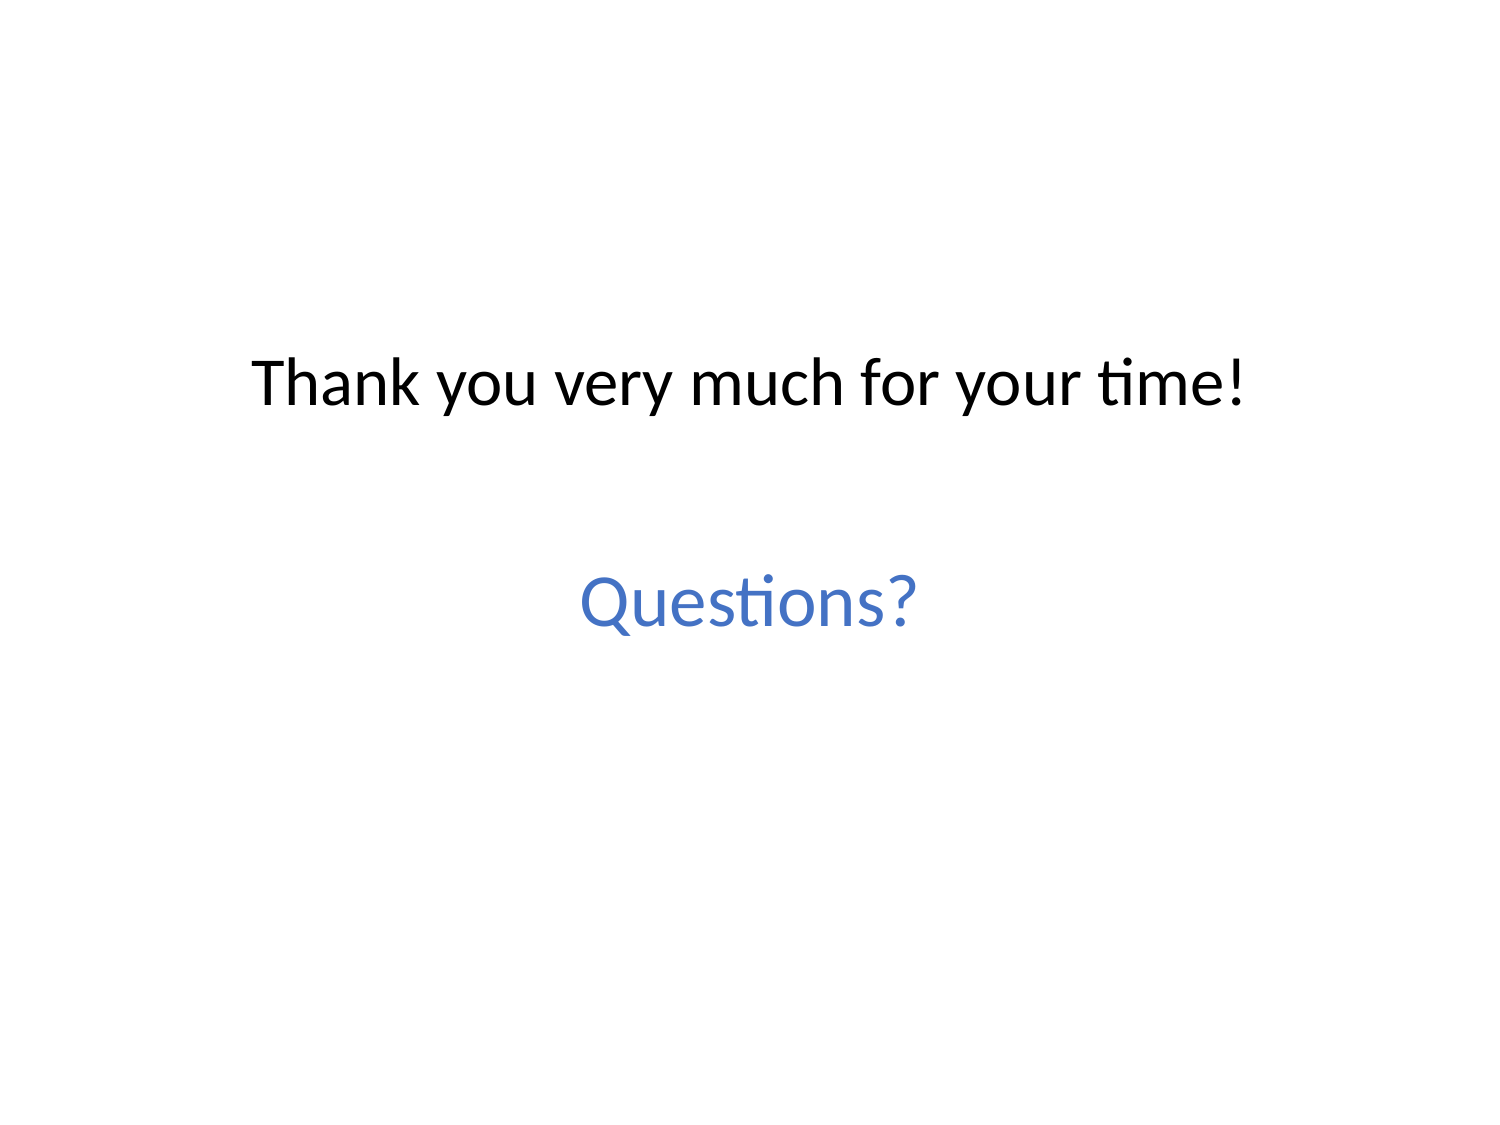

# Thank you very much for your time!
Questions?
27